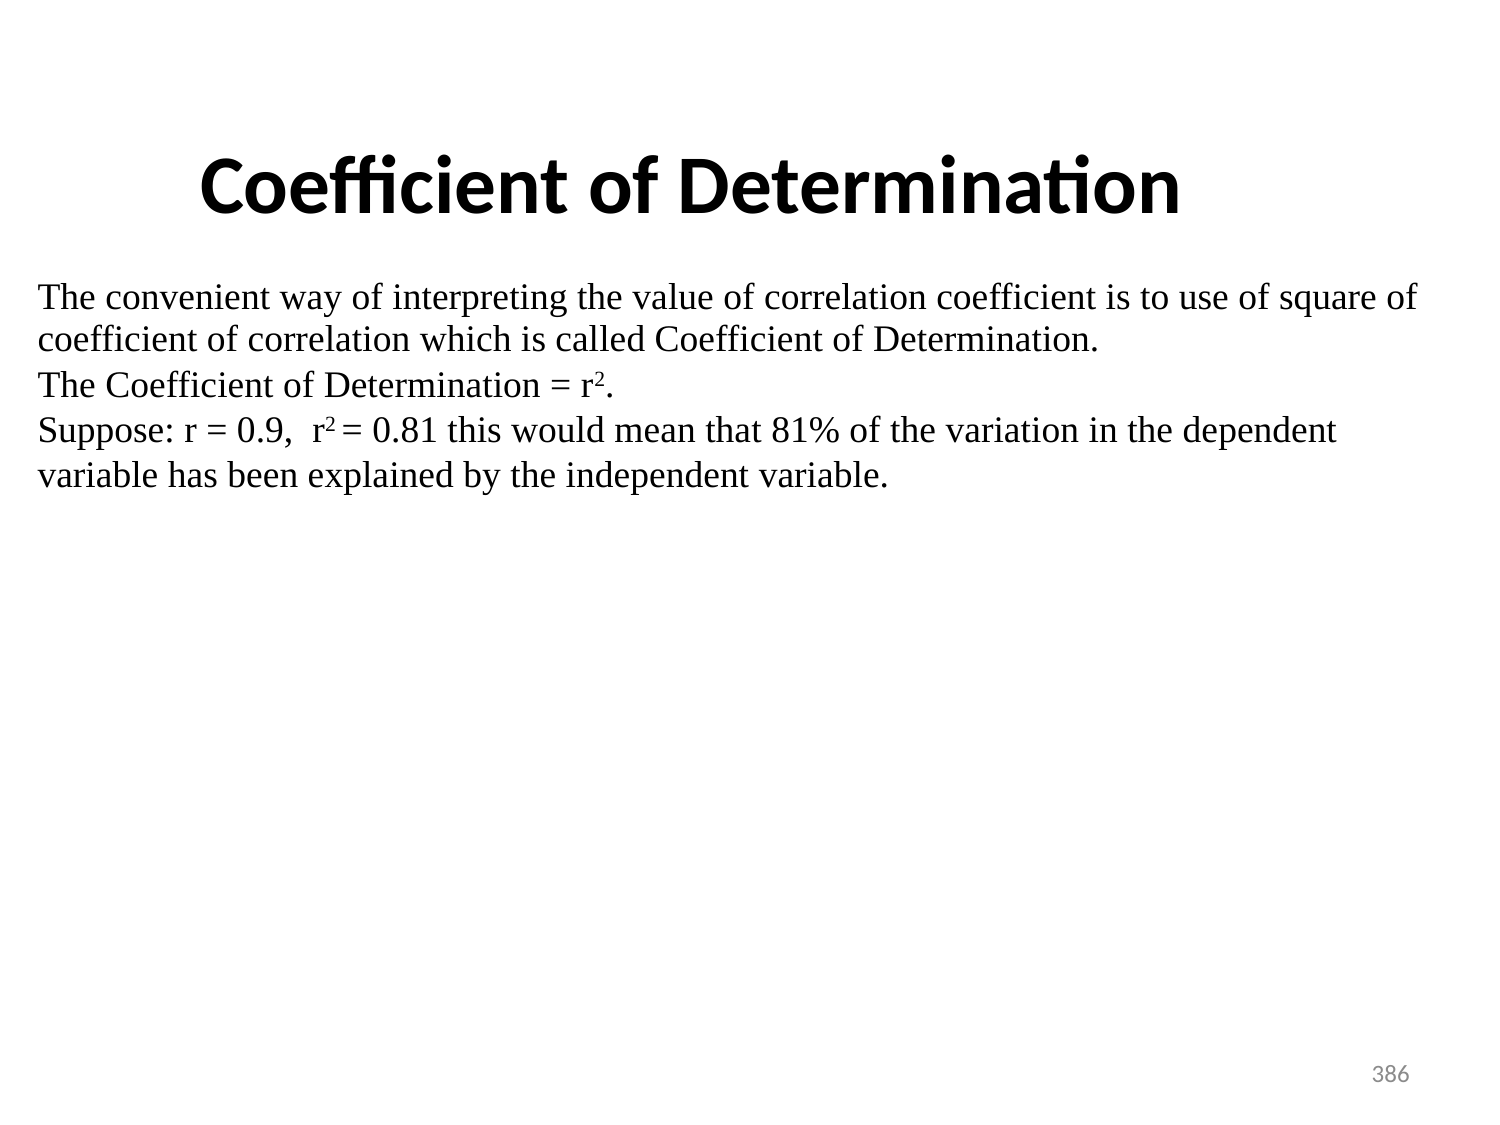

# Coefficient of Determination
The convenient way of interpreting the value of correlation coefficient is to use of square of coefficient of correlation which is called Coefficient of Determination.
The Coefficient of Determination = r2.
Suppose: r = 0.9,  r2 = 0.81 this would mean that 81% of the variation in the dependent variable has been explained by the independent variable.
386